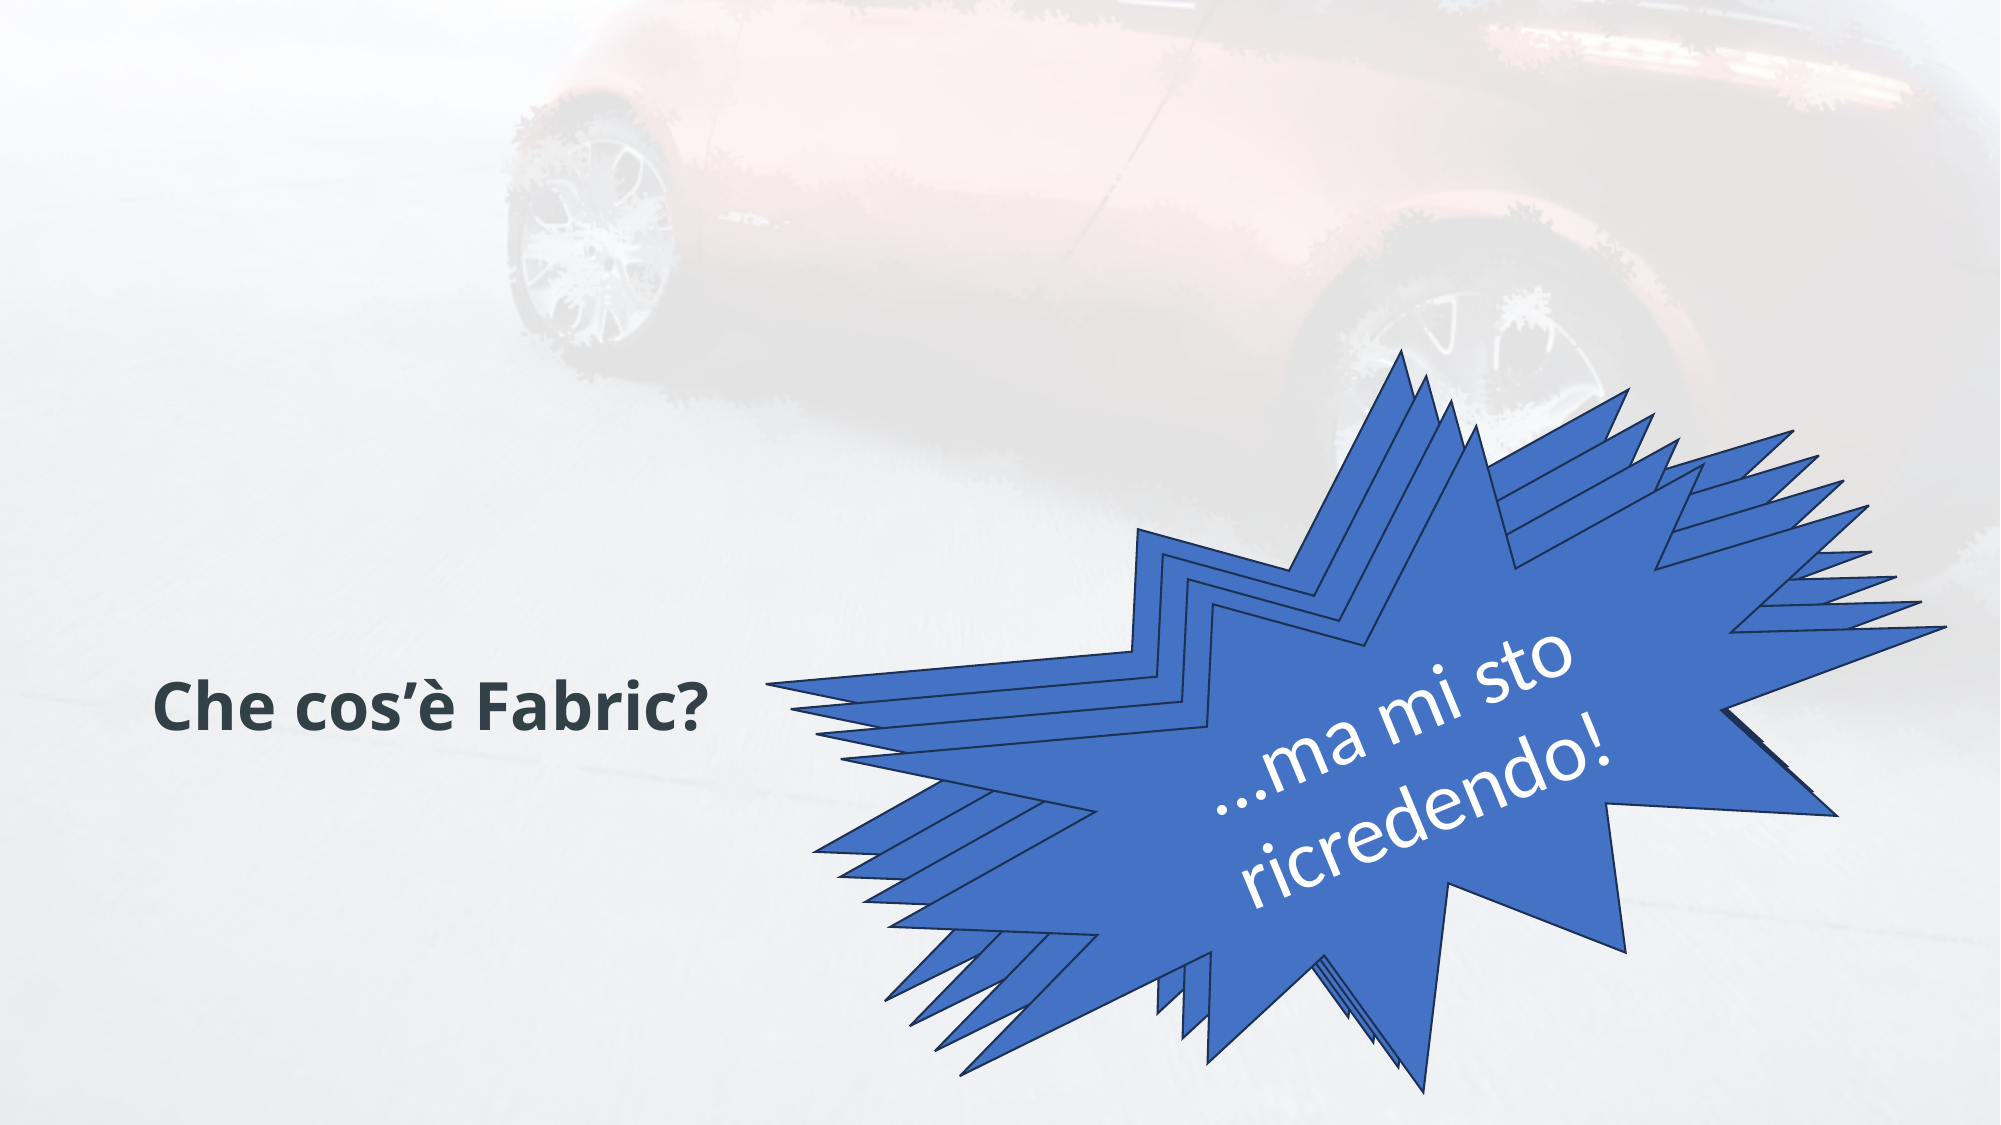

# Che cos’è Fabric?
Un casino!
Sicuri?
Sì sì l’ho detto anche io!
...ma mi sto ricredendo!